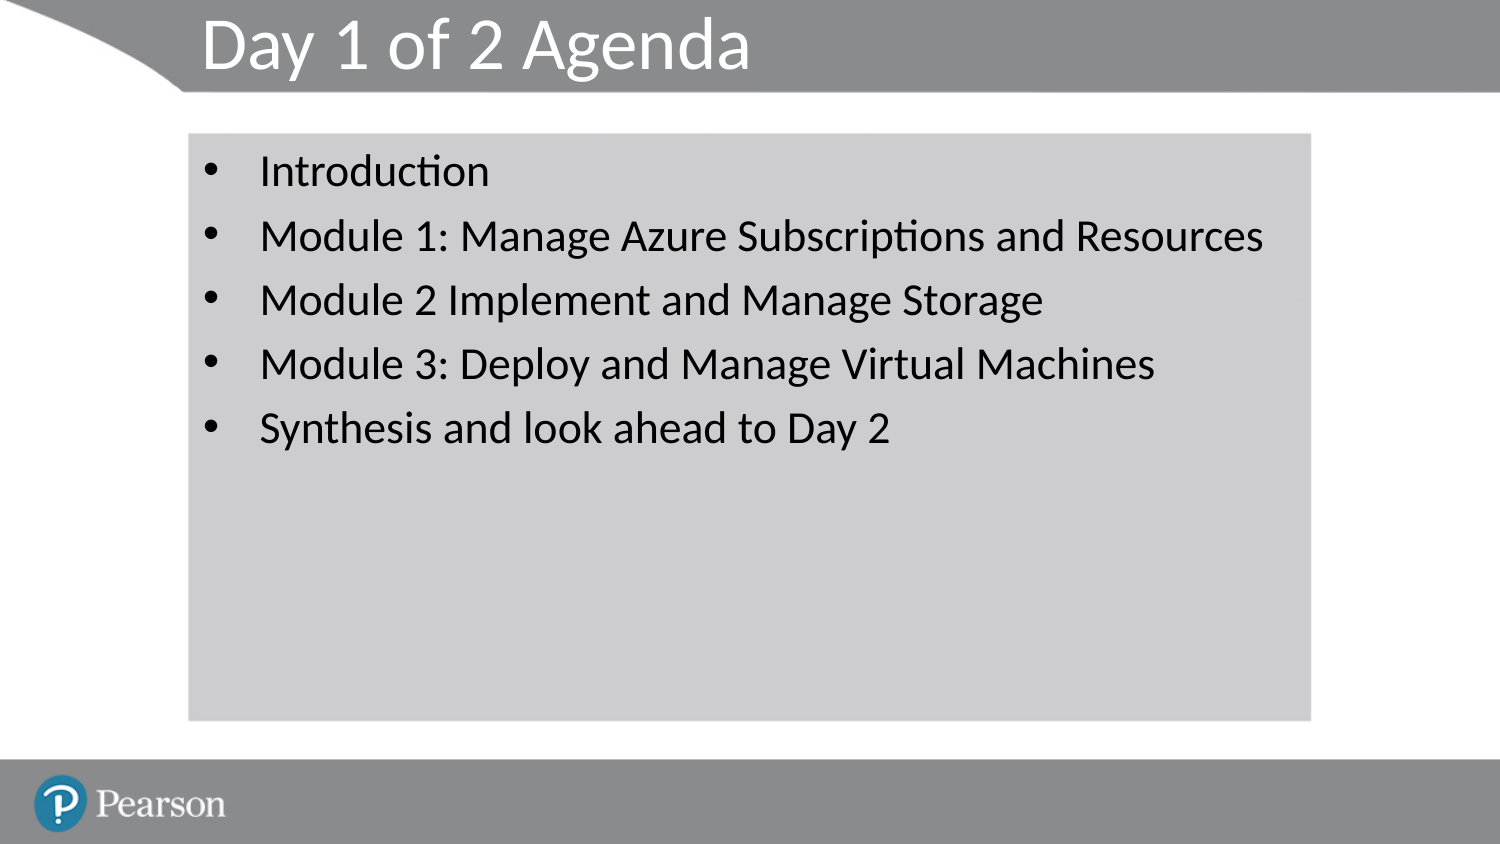

# Day 1 of 2 Agenda
Introduction
Module 1: Manage Azure Subscriptions and Resources
Module 2 Implement and Manage Storage
Module 3: Deploy and Manage Virtual Machines
Synthesis and look ahead to Day 2